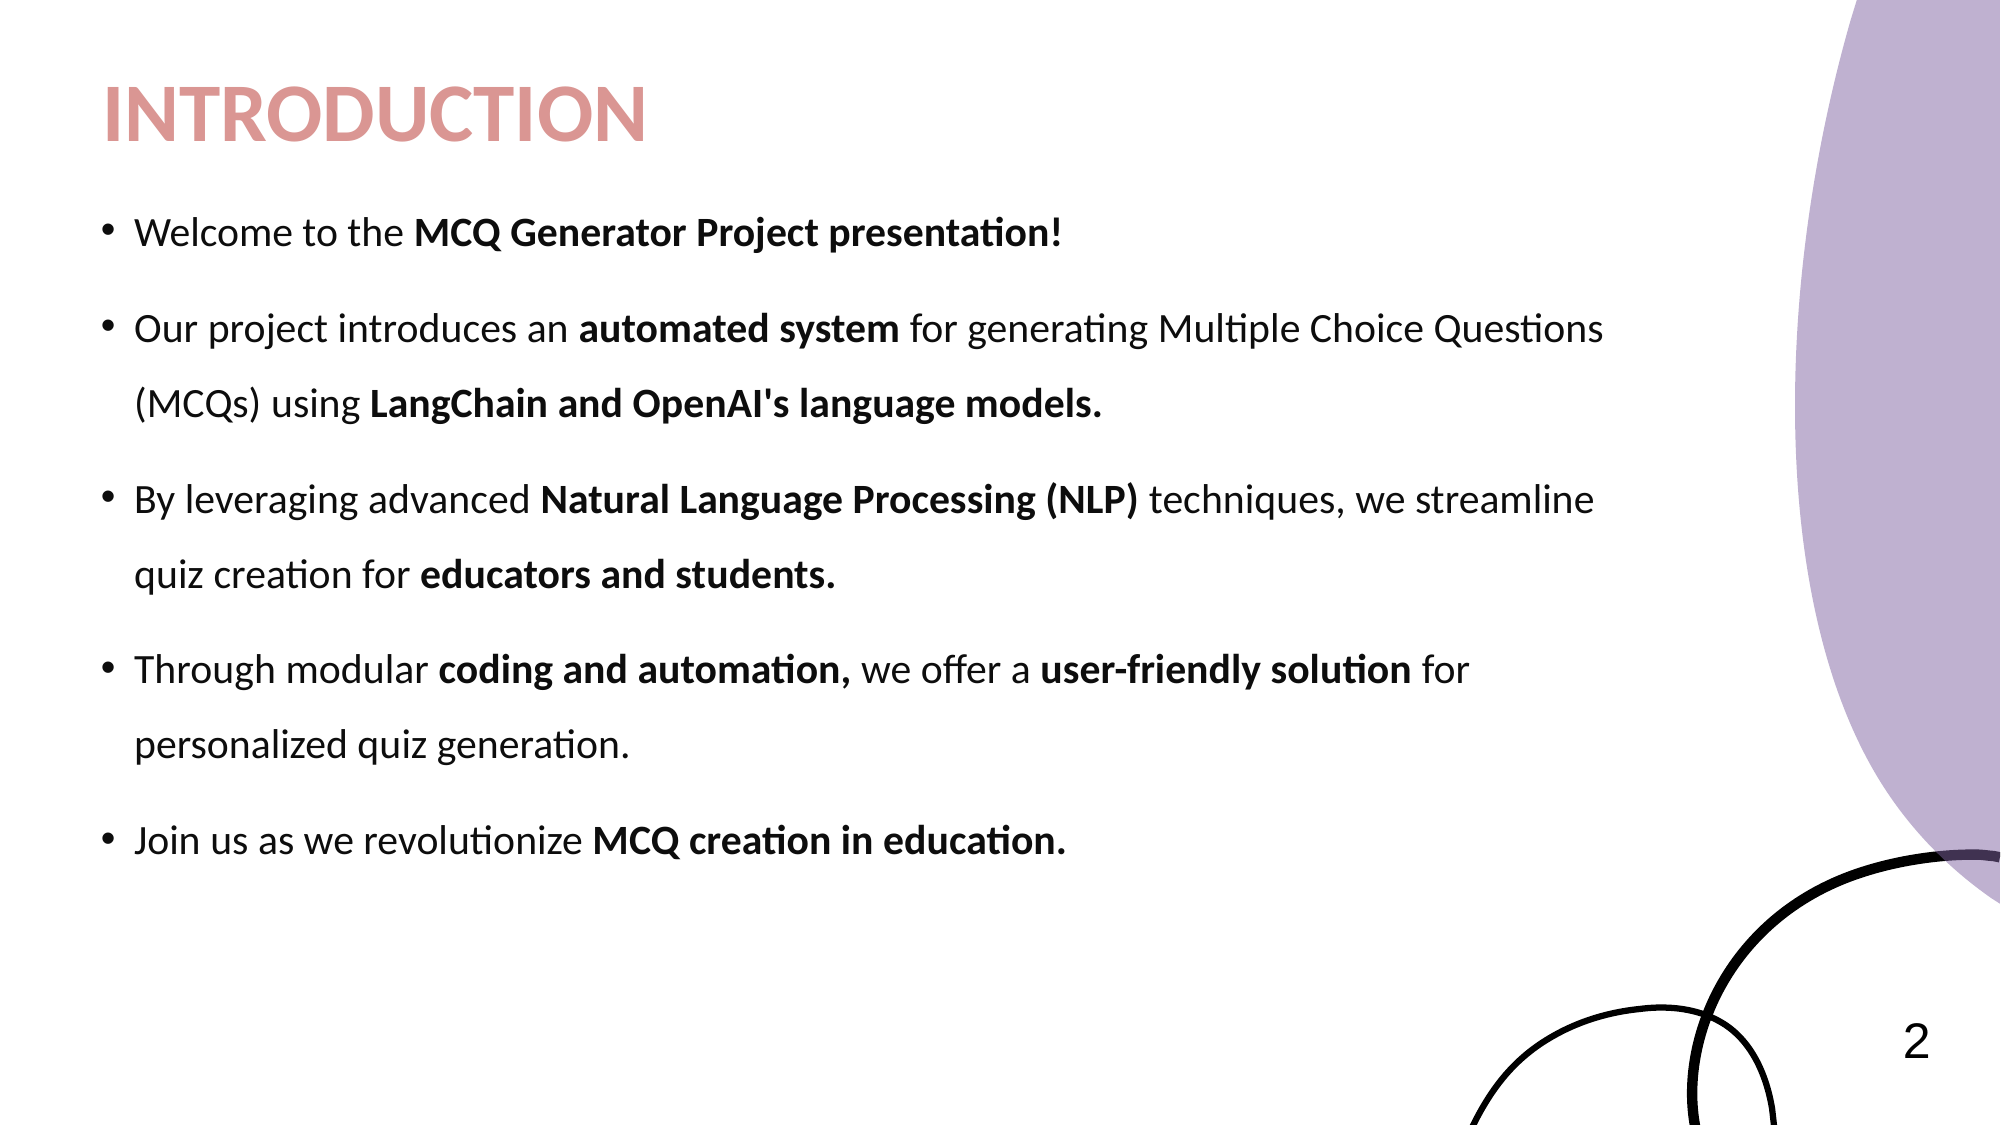

# INTRODUCTION
Welcome to the MCQ Generator Project presentation!
Our project introduces an automated system for generating Multiple Choice Questions (MCQs) using LangChain and OpenAI's language models.
By leveraging advanced Natural Language Processing (NLP) techniques, we streamline quiz creation for educators and students.
Through modular coding and automation, we offer a user-friendly solution for personalized quiz generation.
Join us as we revolutionize MCQ creation in education.

2